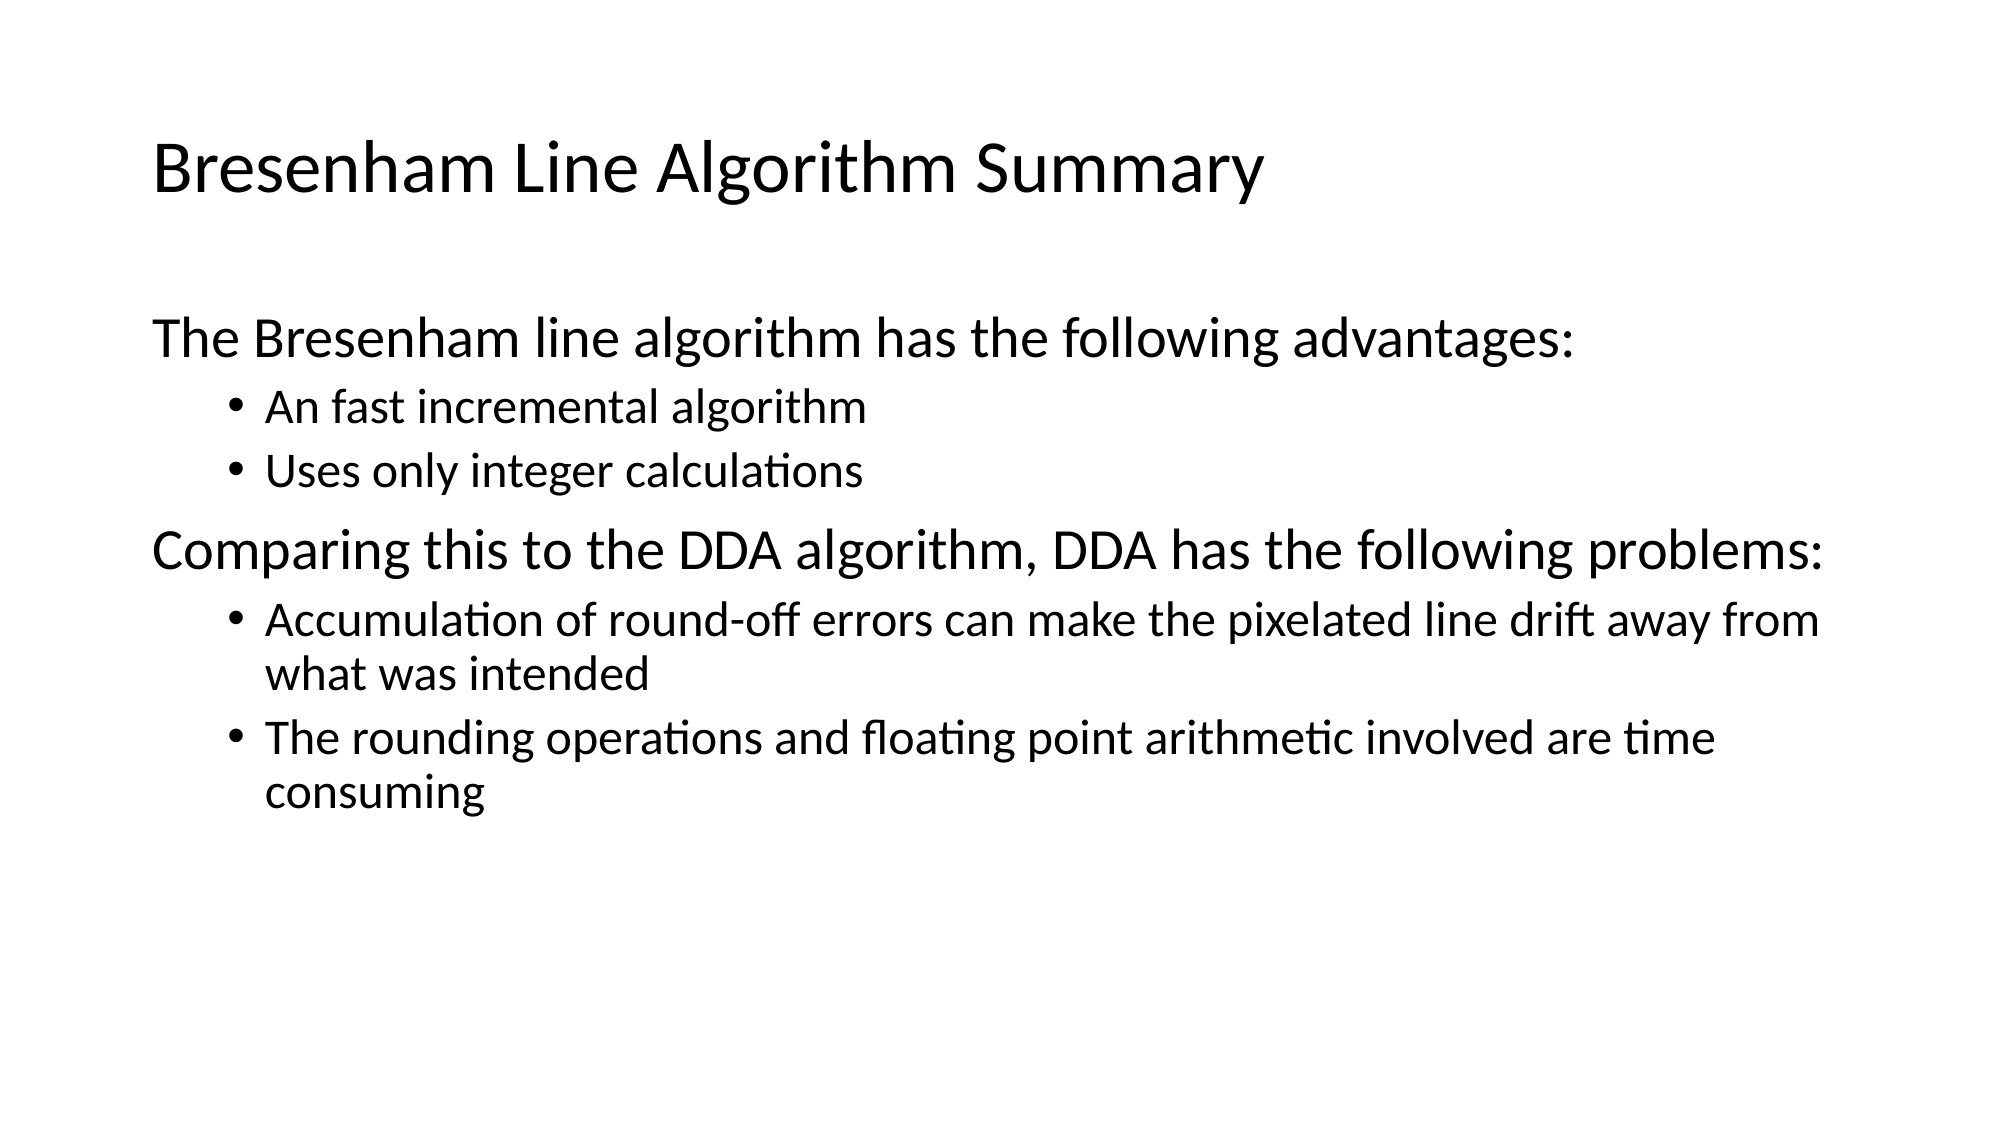

# Bresenham Line Algorithm Summary
The Bresenham line algorithm has the following advantages:
An fast incremental algorithm
Uses only integer calculations
Comparing this to the DDA algorithm, DDA has the following problems:
Accumulation of round-off errors can make the pixelated line drift away from what was intended
The rounding operations and floating point arithmetic involved are time consuming